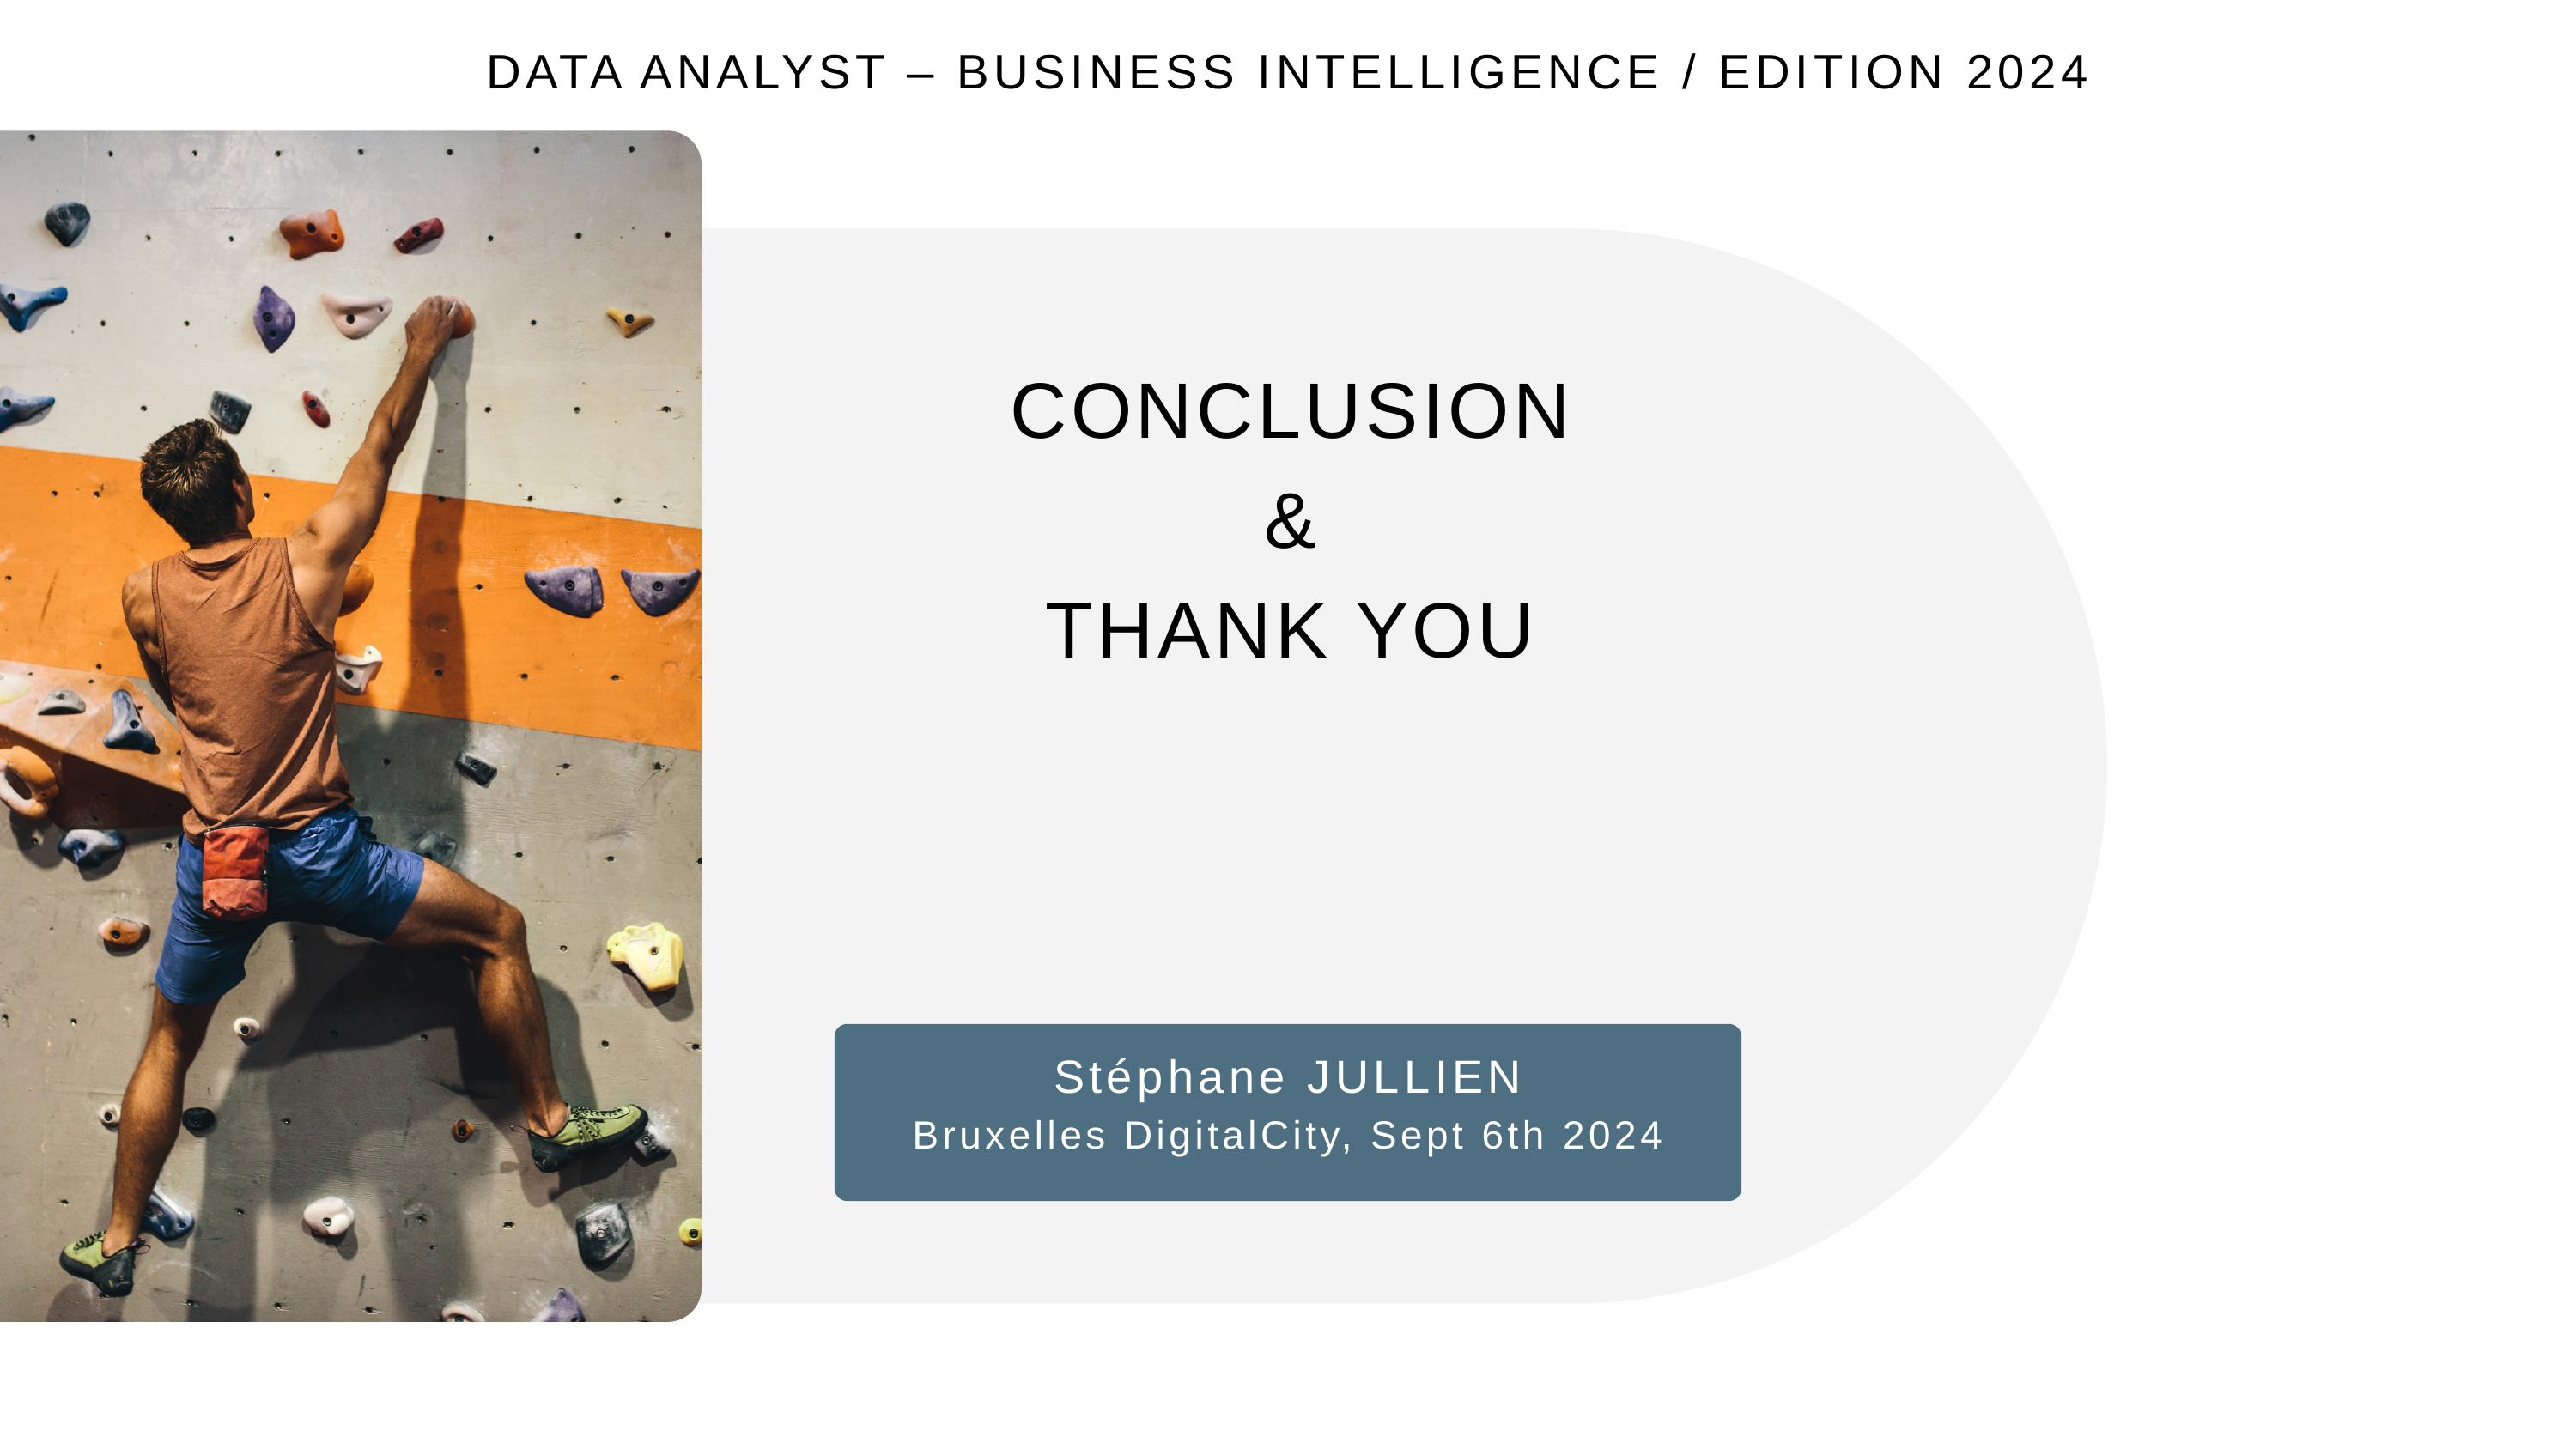

DATA ANALYST – BUSINESS INTELLIGENCE / EDITION 2024

CONCLUSION
&
THANK YOU

Stéphane JULLIEN
Bruxelles DigitalCity, Sept 6th 2024